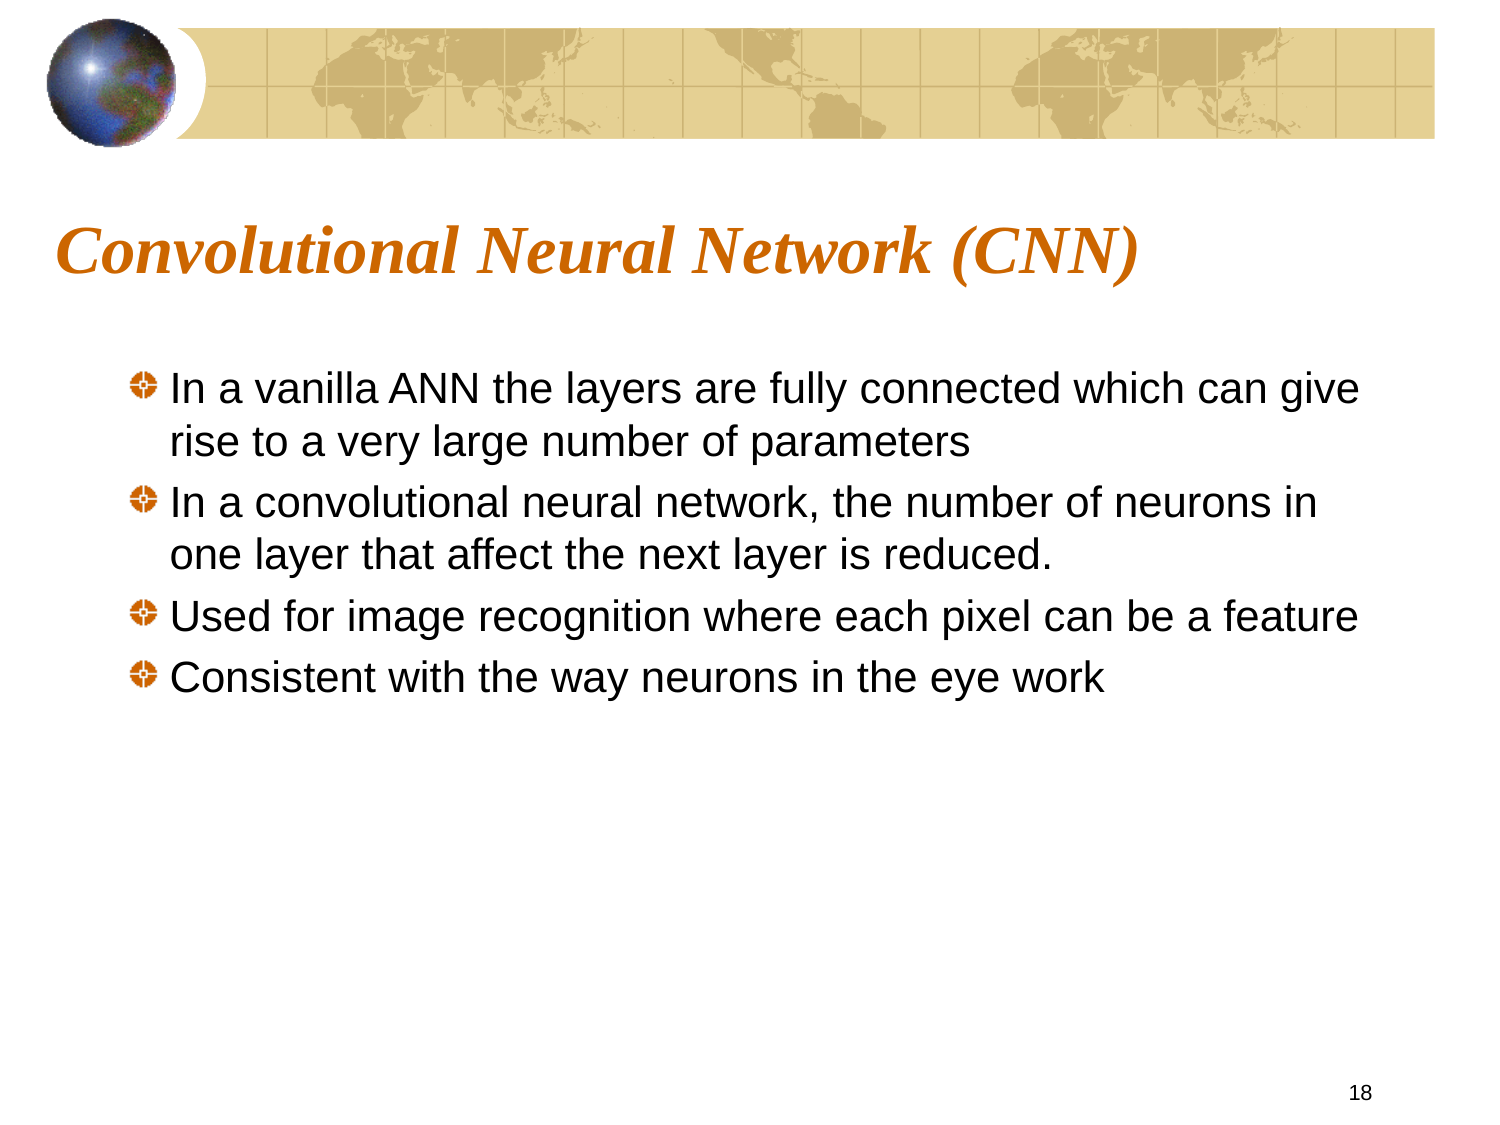

# Convolutional Neural Network (CNN)
In a vanilla ANN the layers are fully connected which can give rise to a very large number of parameters
In a convolutional neural network, the number of neurons in one layer that affect the next layer is reduced.
Used for image recognition where each pixel can be a feature
Consistent with the way neurons in the eye work

18